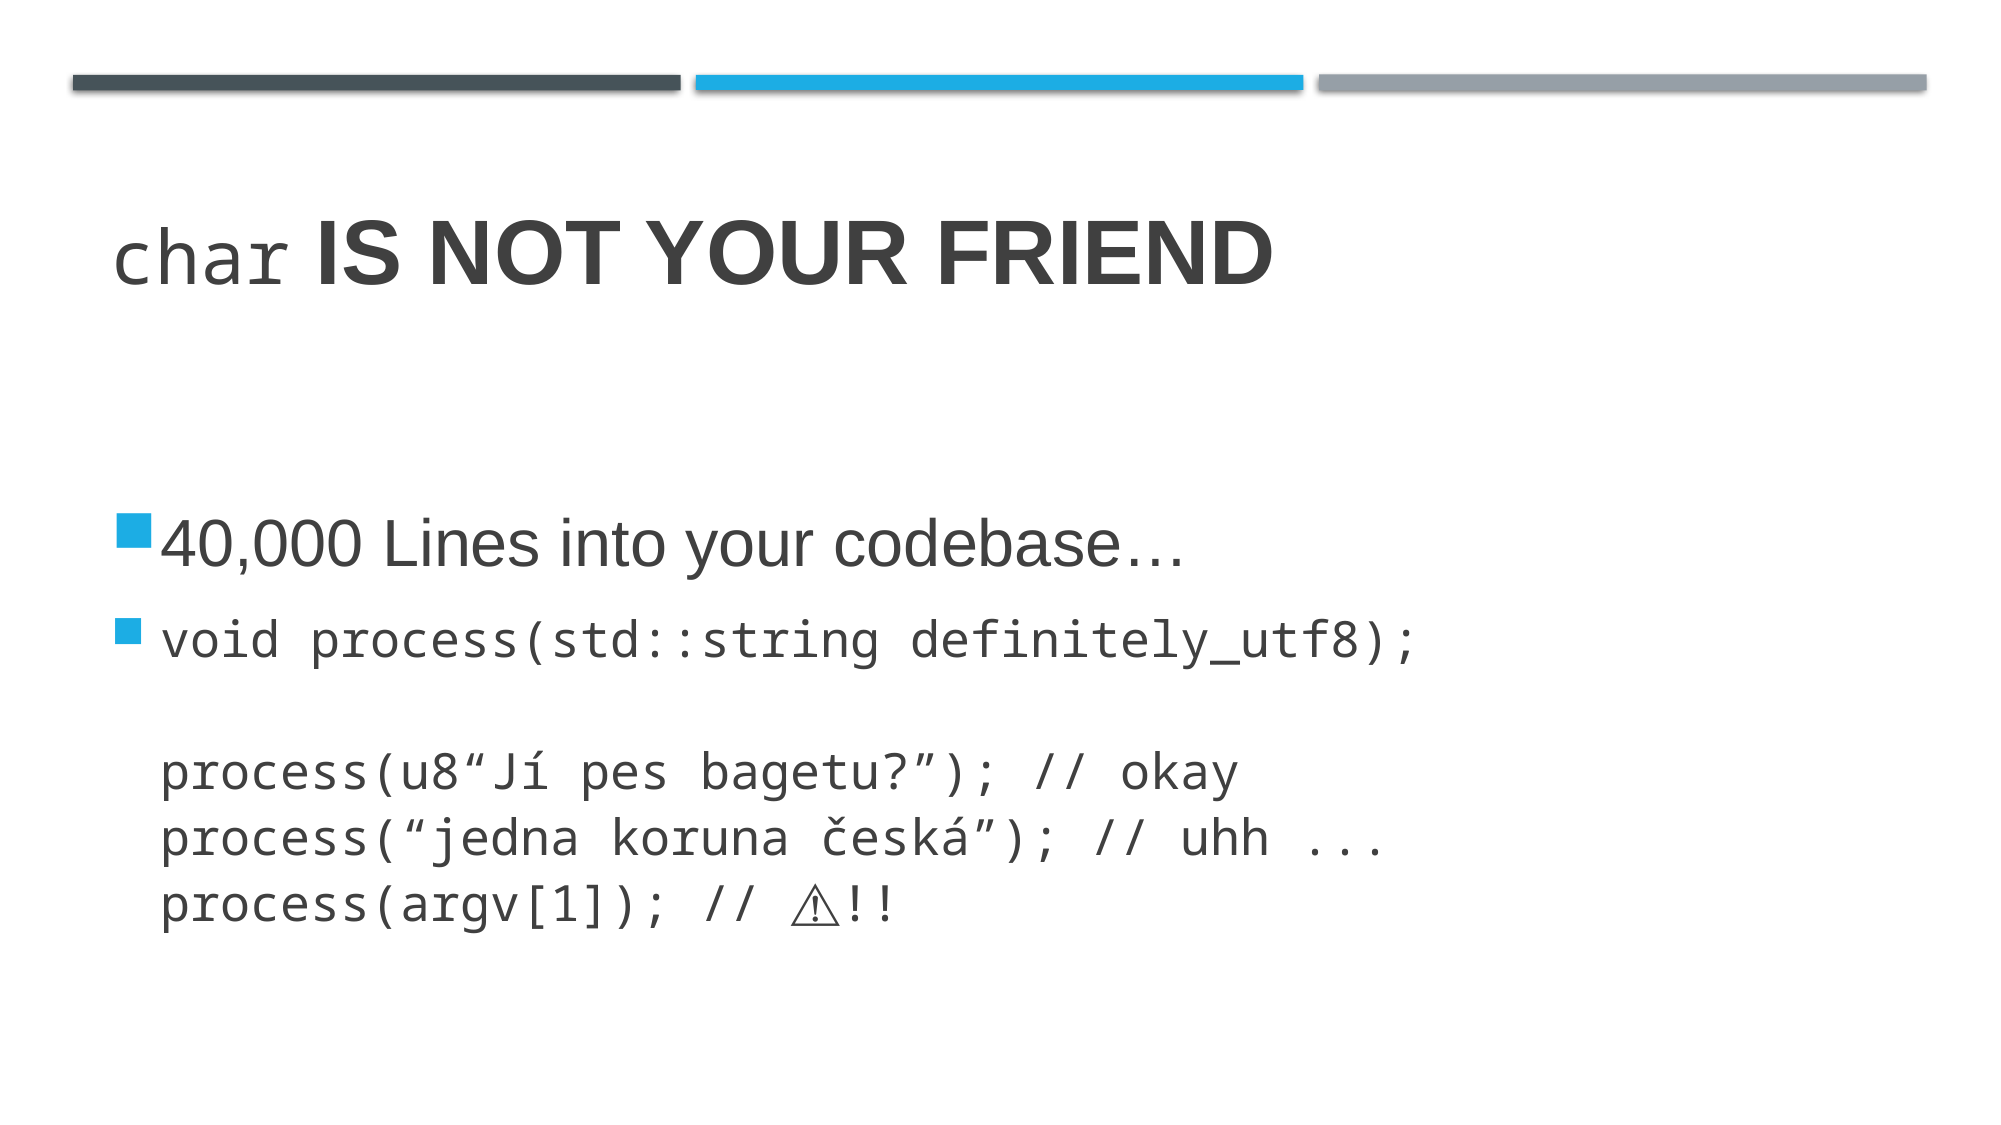

# char is not your friend
40,000 Lines into your codebase…
void process(std::string definitely_utf8);
process(u8“Jí pes bagetu?”); // okay
process(“jedna koruna česká”); // uhh ...
process(argv[1]); // ⚠️!!